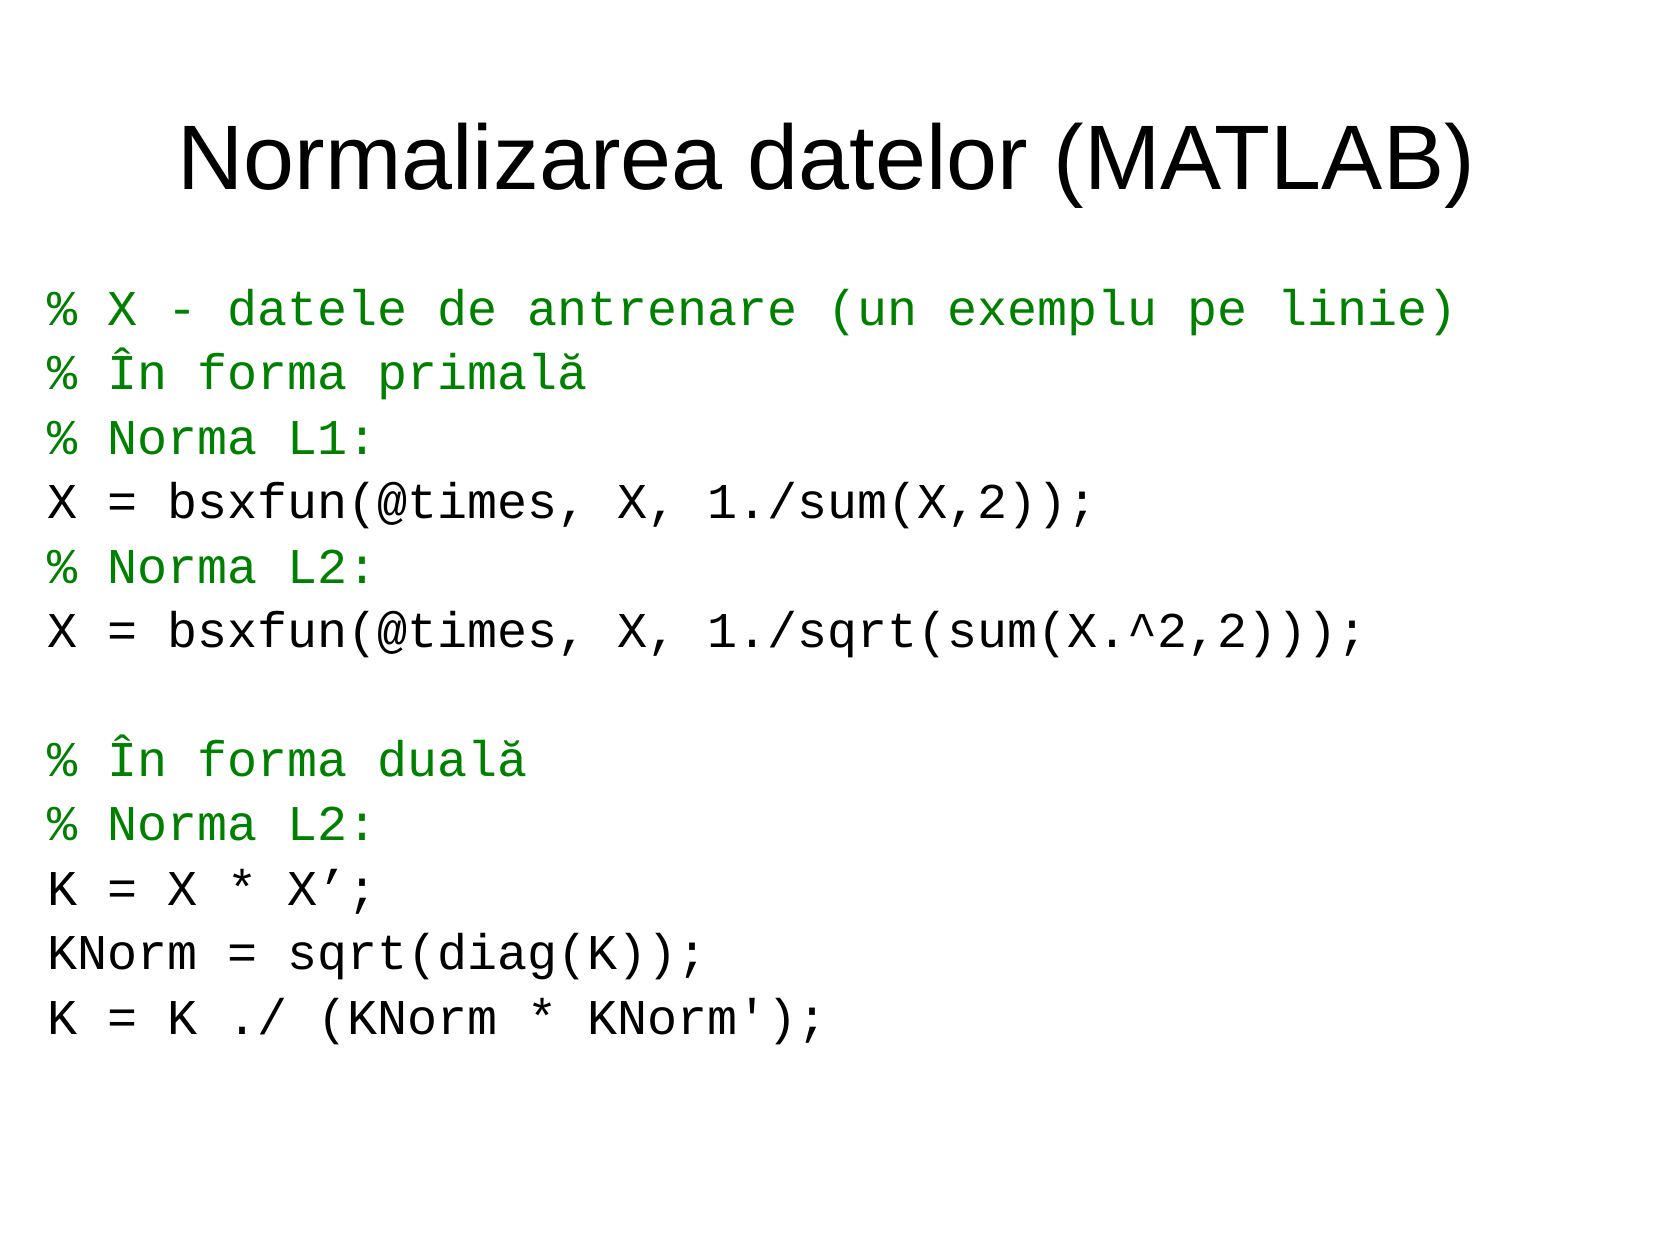

Normalizarea datelor (MATLAB)
% X - datele de antrenare (un exemplu pe linie)
% În forma primală
% Norma L1:
X = bsxfun(@times, X, 1./sum(X,2));
% Norma L2:
X = bsxfun(@times, X, 1./sqrt(sum(X.^2,2)));

% În forma duală
% Norma L2:
K = X * X’;
KNorm = sqrt(diag(K));
K = K ./ (KNorm * KNorm');